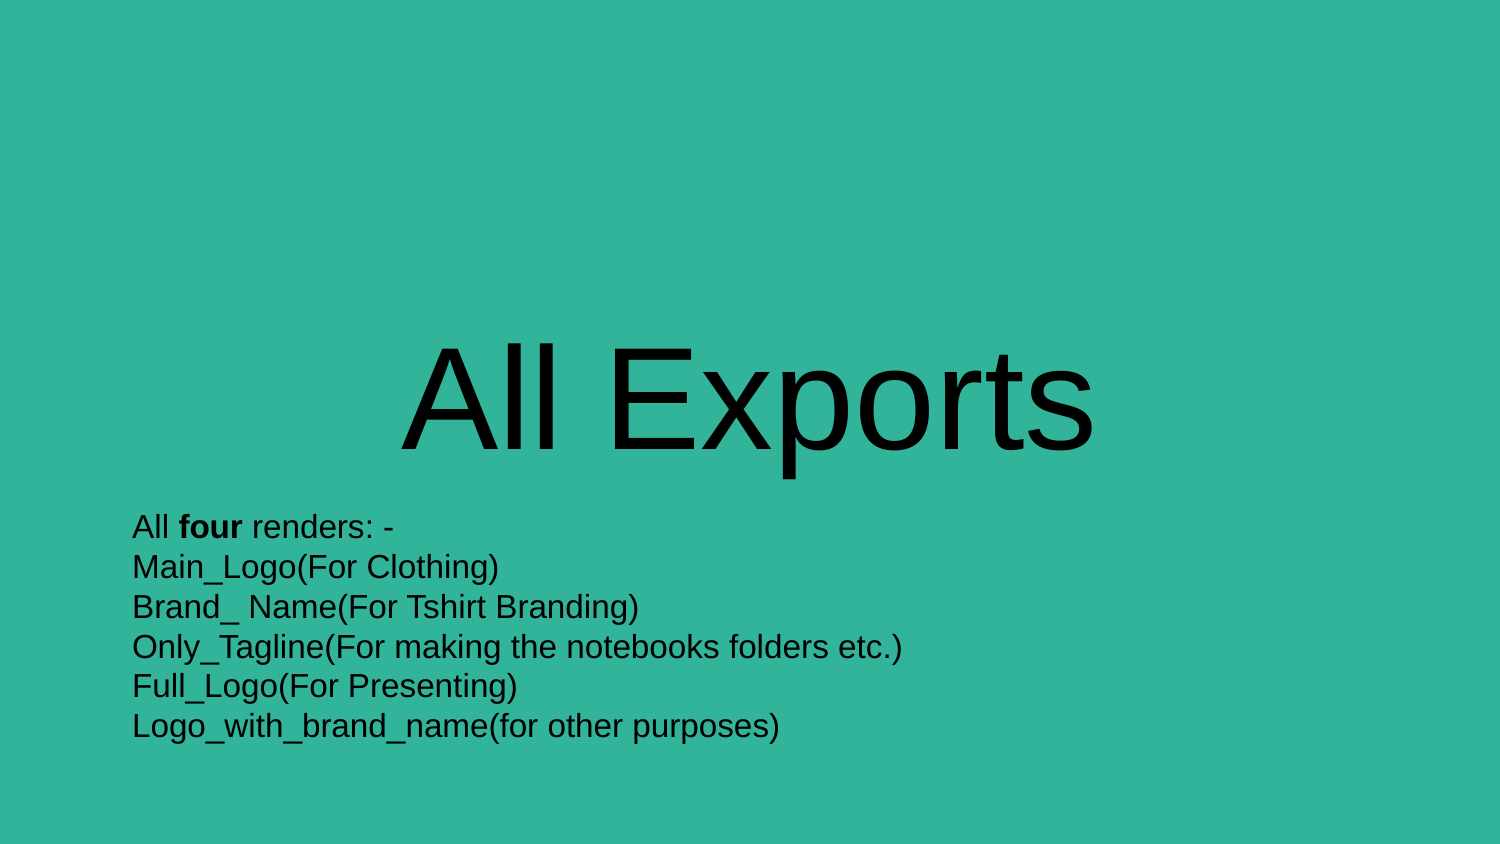

# All Exports
All four renders: -
Main_Logo(For Clothing)
Brand_ Name(For Tshirt Branding)
Only_Tagline(For making the notebooks folders etc.)
Full_Logo(For Presenting)
Logo_with_brand_name(for other purposes)